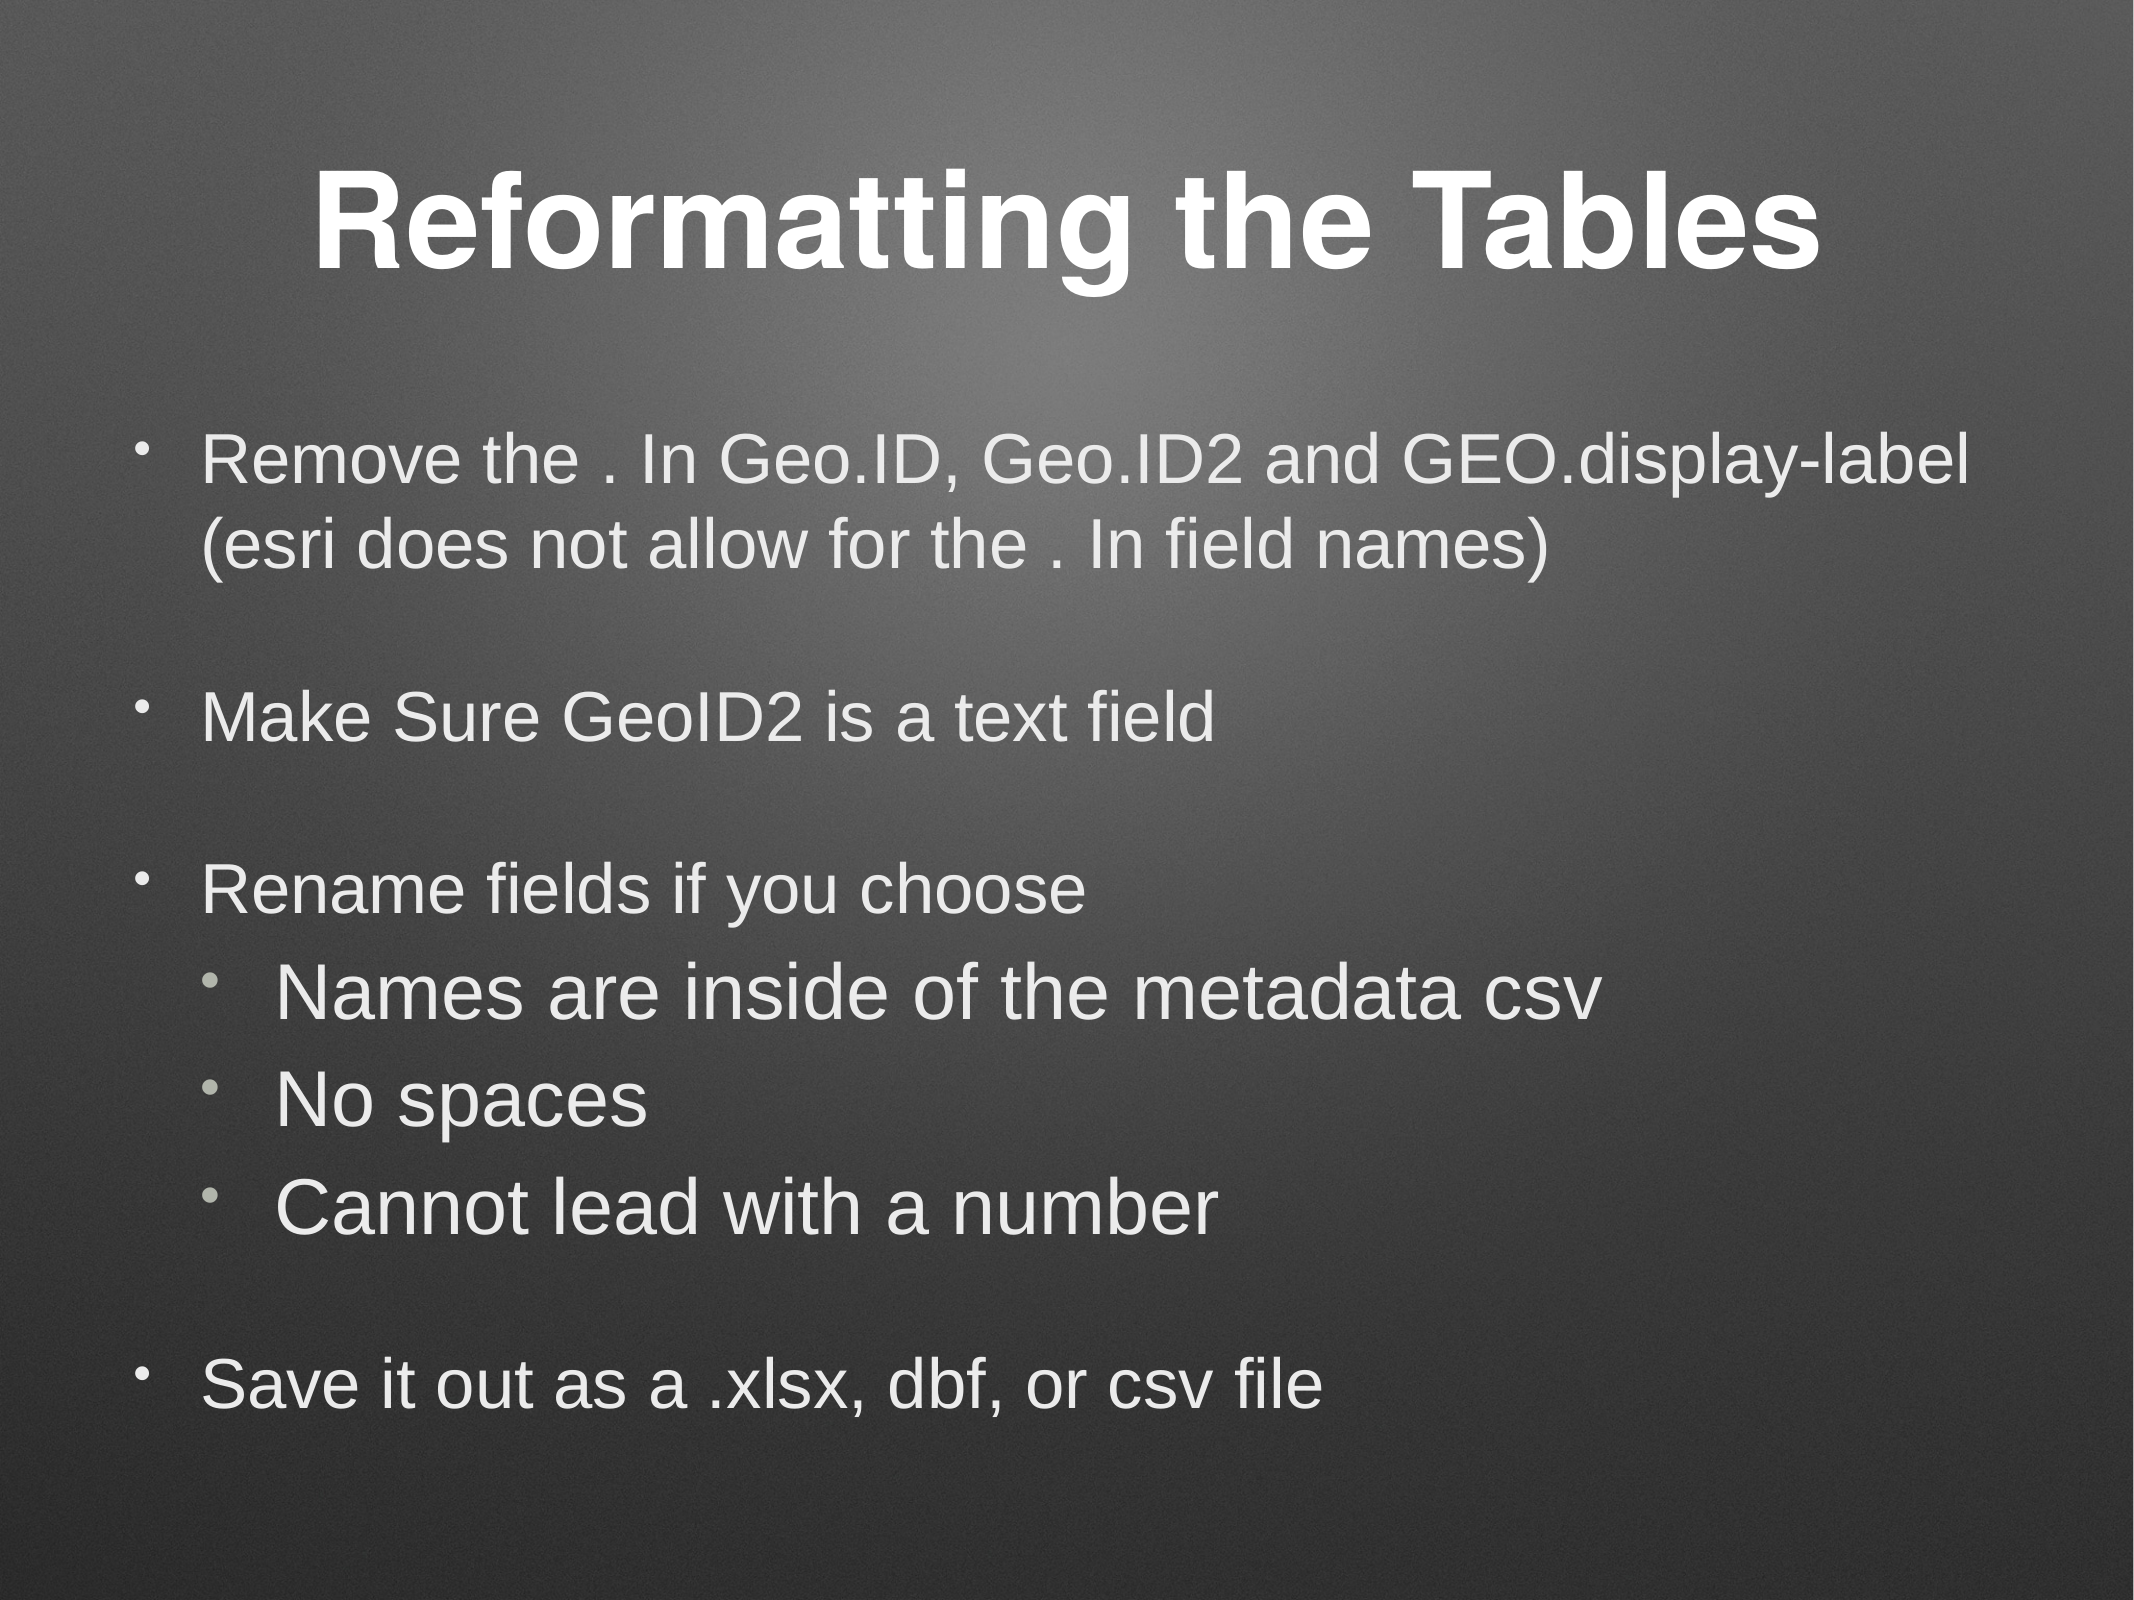

# Reformatting the Tables
Remove the . In Geo.ID, Geo.ID2 and GEO.display-label (esri does not allow for the . In field names)
Make Sure GeoID2 is a text field
Rename fields if you choose
Names are inside of the metadata csv
No spaces
Cannot lead with a number
Save it out as a .xlsx, dbf, or csv file